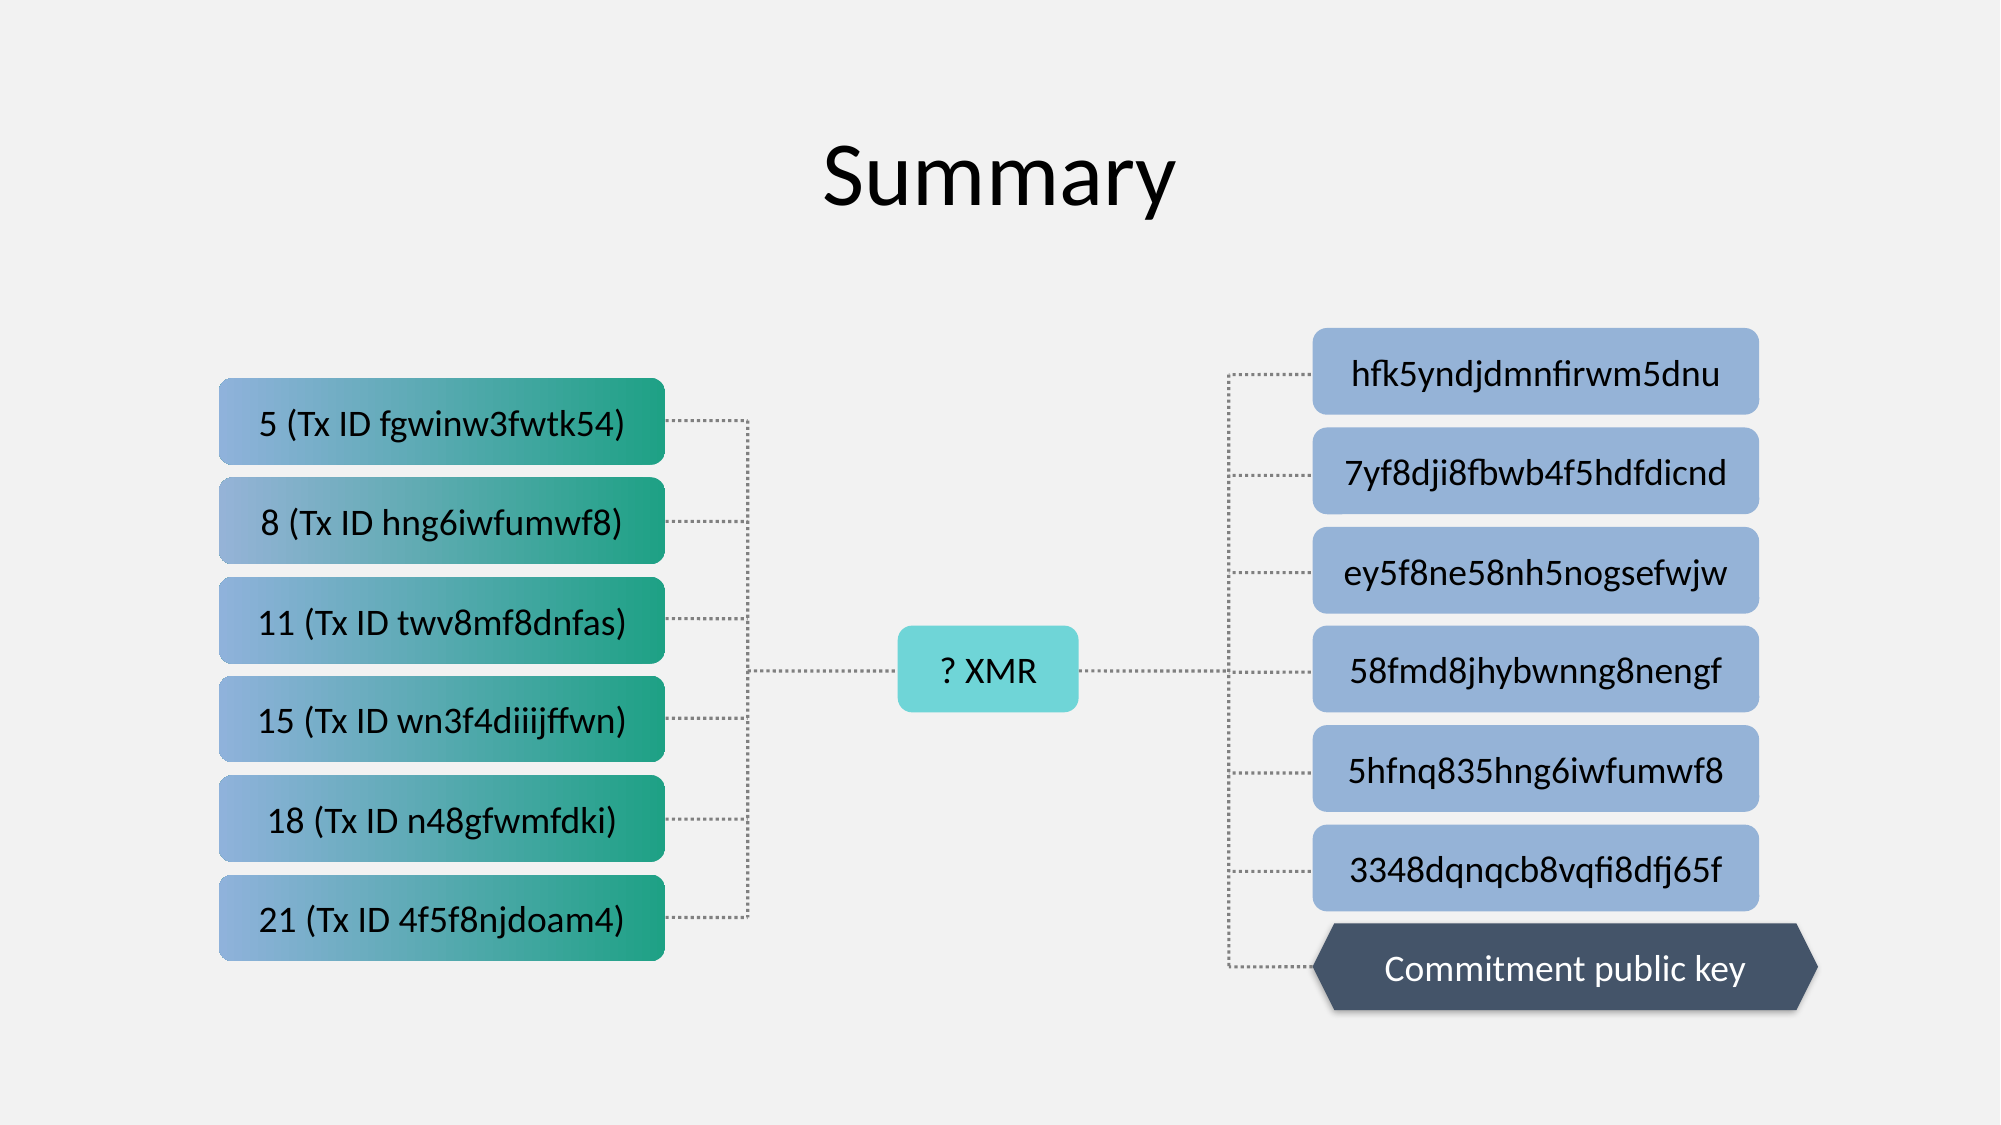

Summary
hfk5yndjdmnfirwm5dnu

5 (Tx ID fgwinw3fwtk54)

7yf8dji8fbwb4f5hdfdicnd

8 (Tx ID hng6iwfumwf8)

ey5f8ne58nh5nogsefwjw

11 (Tx ID twv8mf8dnfas)

? XMR
58fmd8jhybwnng8nengf

15 (Tx ID wn3f4diiijffwn)

5hfnq835hng6iwfumwf8

18 (Tx ID n48gfwmfdki)

3348dqnqcb8vqfi8dfj65f

21 (Tx ID 4f5f8njdoam4)

Commitment public key